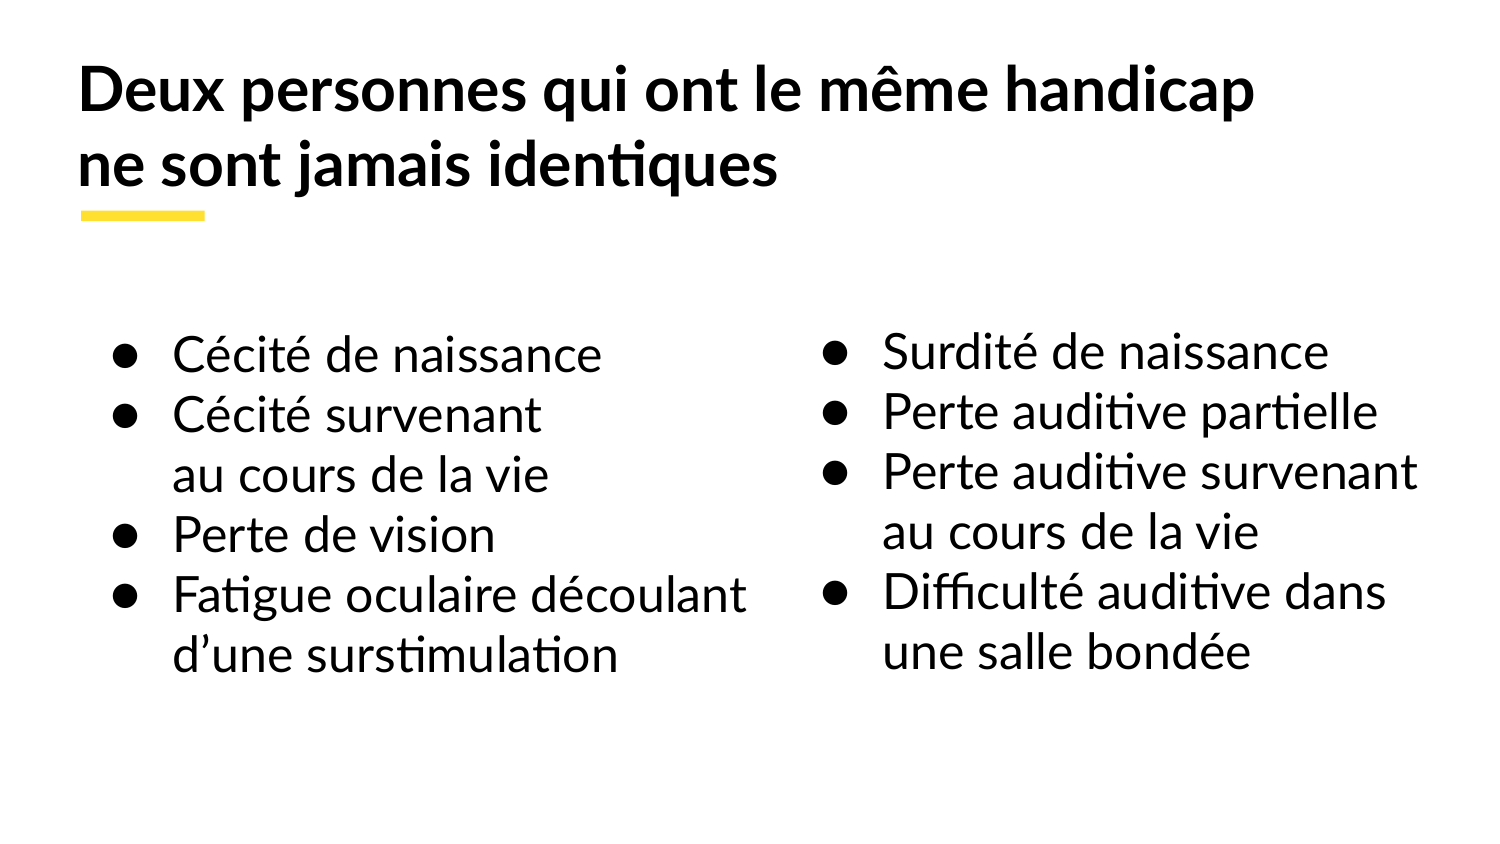

# Deux personnes qui ont le même handicap ne sont jamais identiques

Surdité de naissance
Perte auditive partielle
Perte auditive survenant au cours de la vie
Difficulté auditive dans une salle bondée

Cécité de naissance
Cécité survenant
au cours de la vie
Perte de vision
Fatigue oculaire découlant
d’une surstimulation